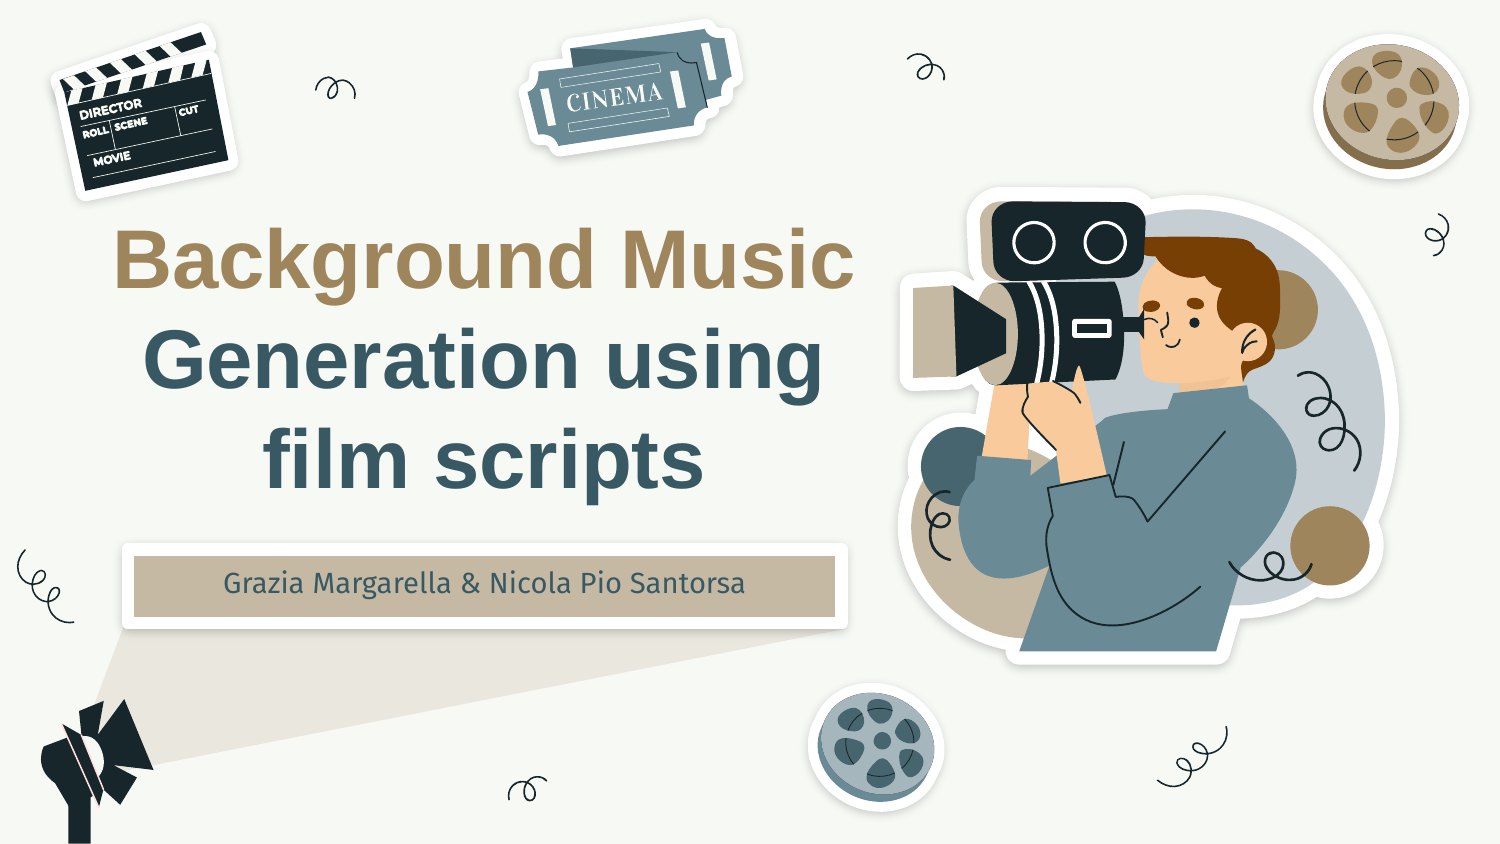

# Background Music Generation using film scripts
Grazia Margarella & Nicola Pio Santorsa